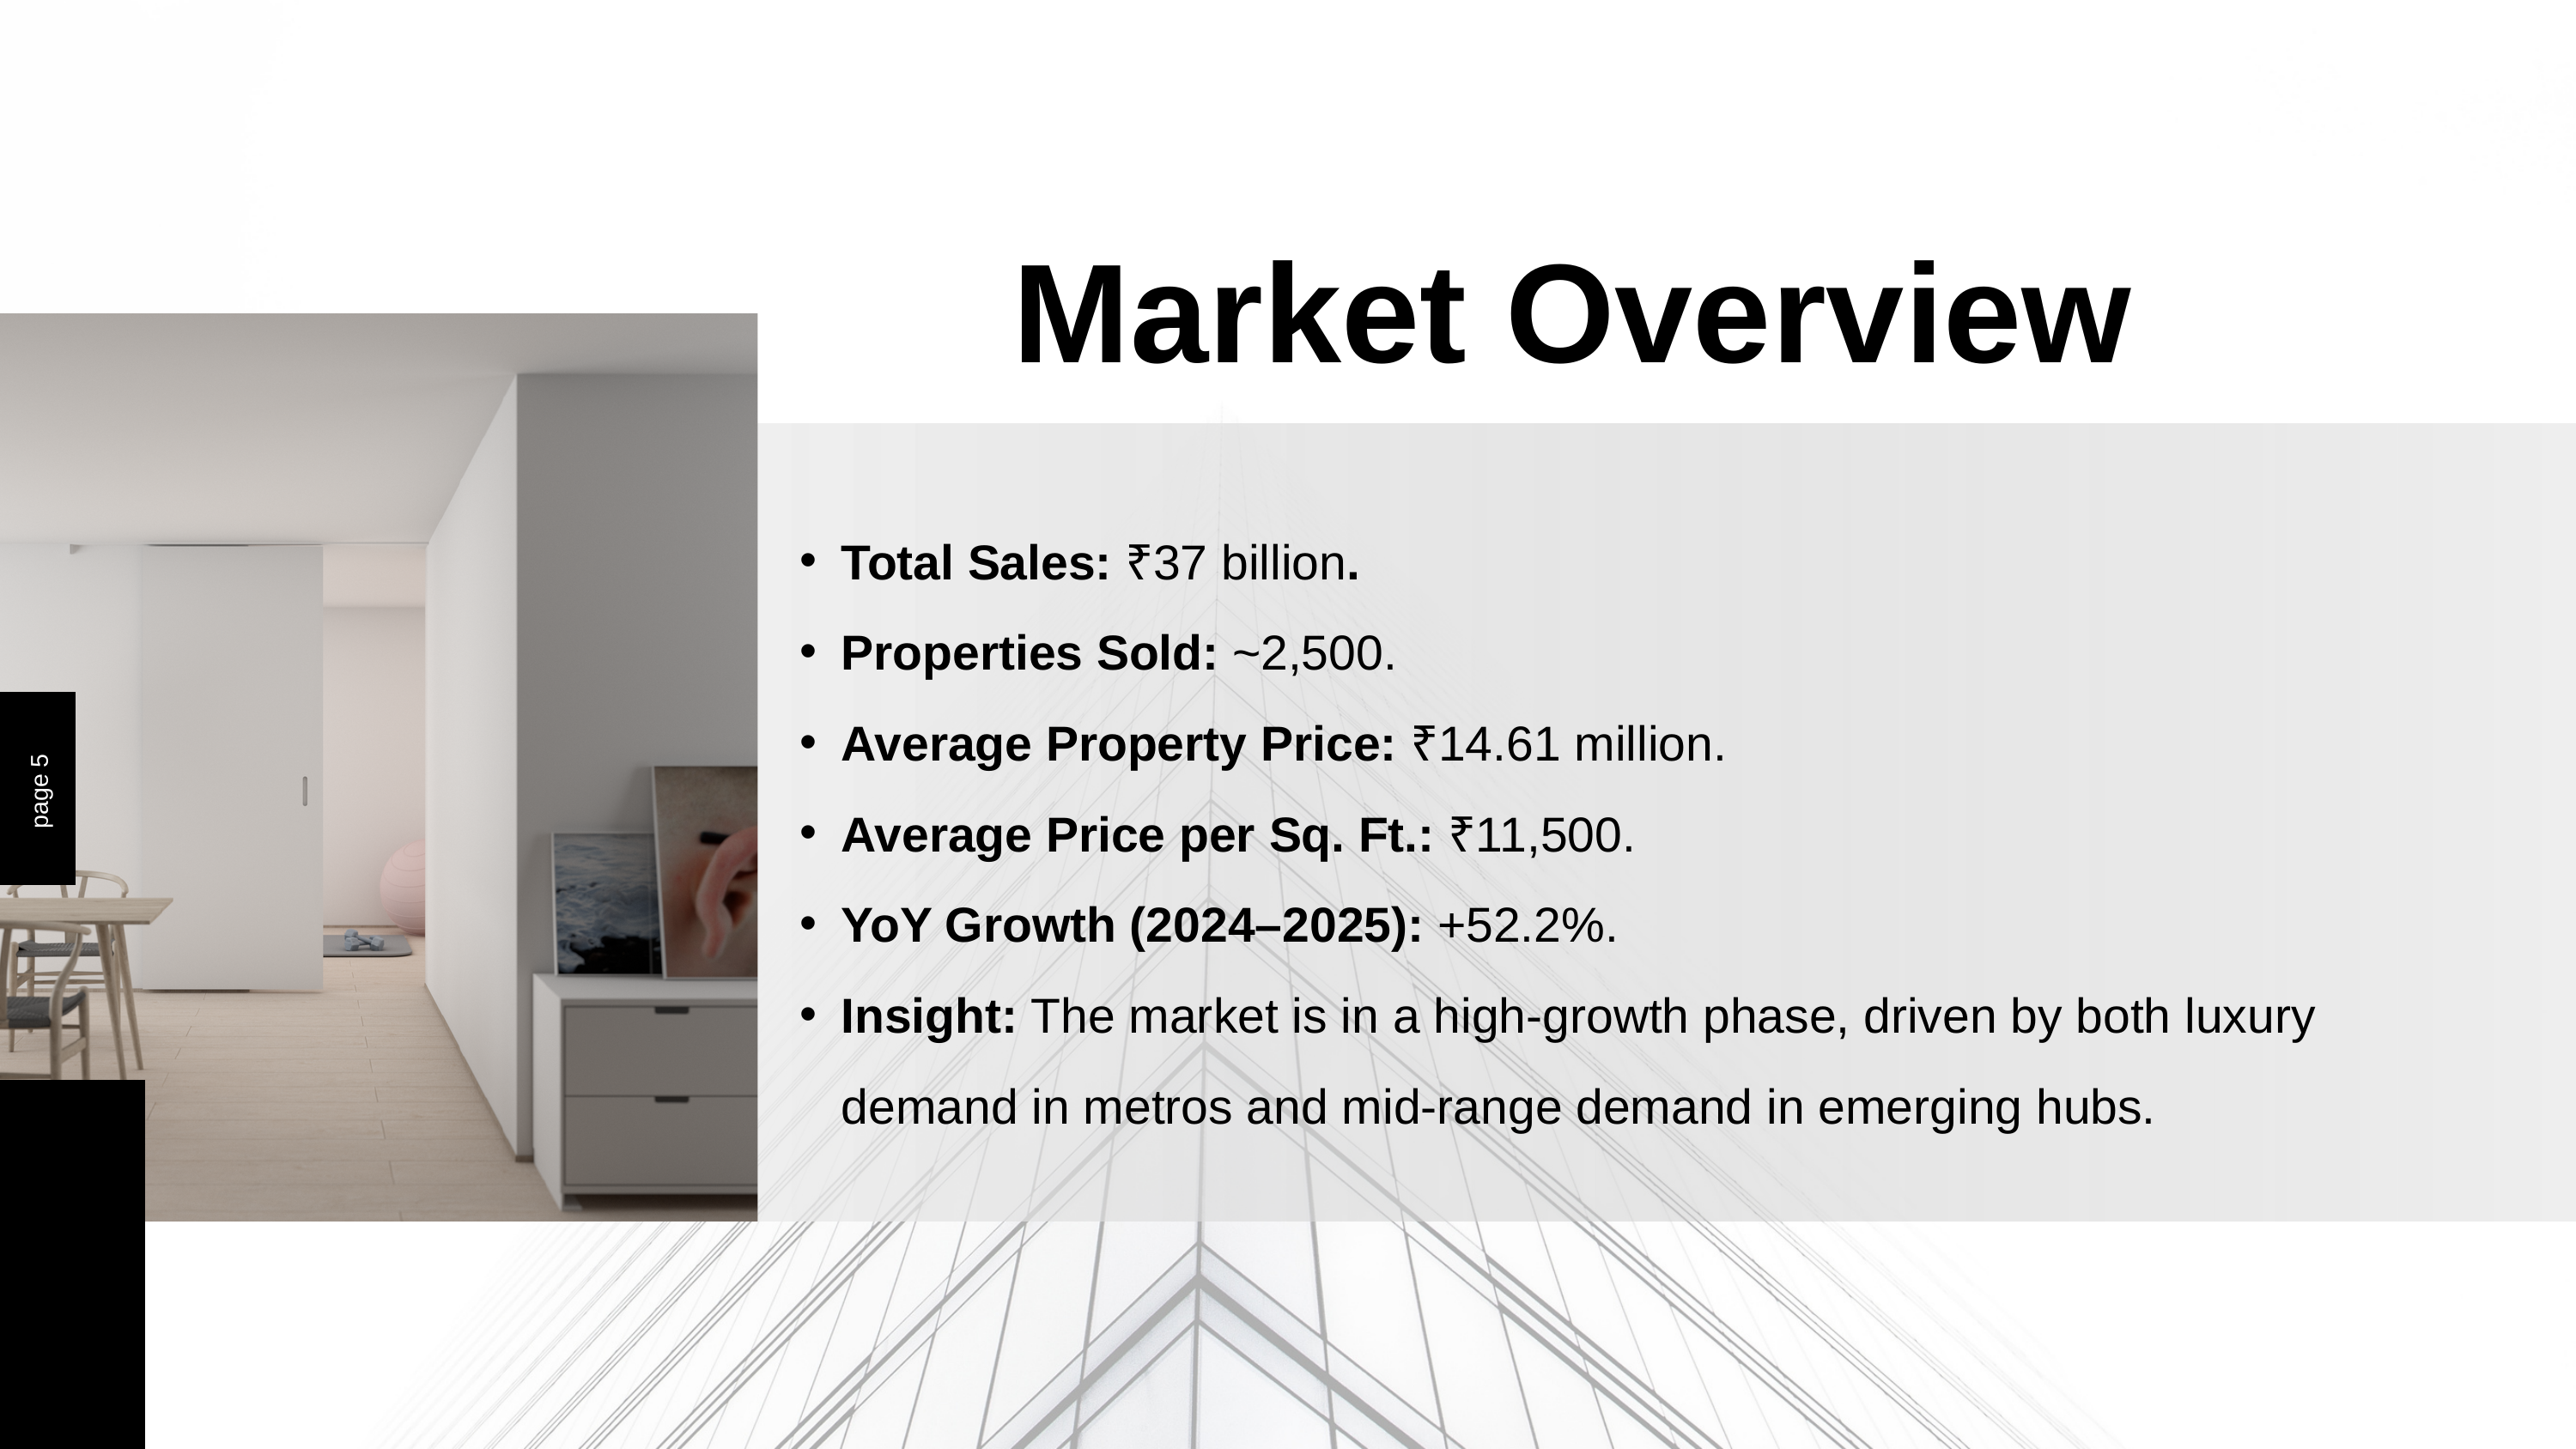

Market Overview

Total Sales: ₹37 billion.
Properties Sold: ~2,500.
Average Property Price: ₹14.61 million.
Average Price per Sq. Ft.: ₹11,500.
YoY Growth (2024–2025): +52.2%.
Insight: The market is in a high-growth phase, driven by both luxury demand in metros and mid-range demand in emerging hubs.

page 5